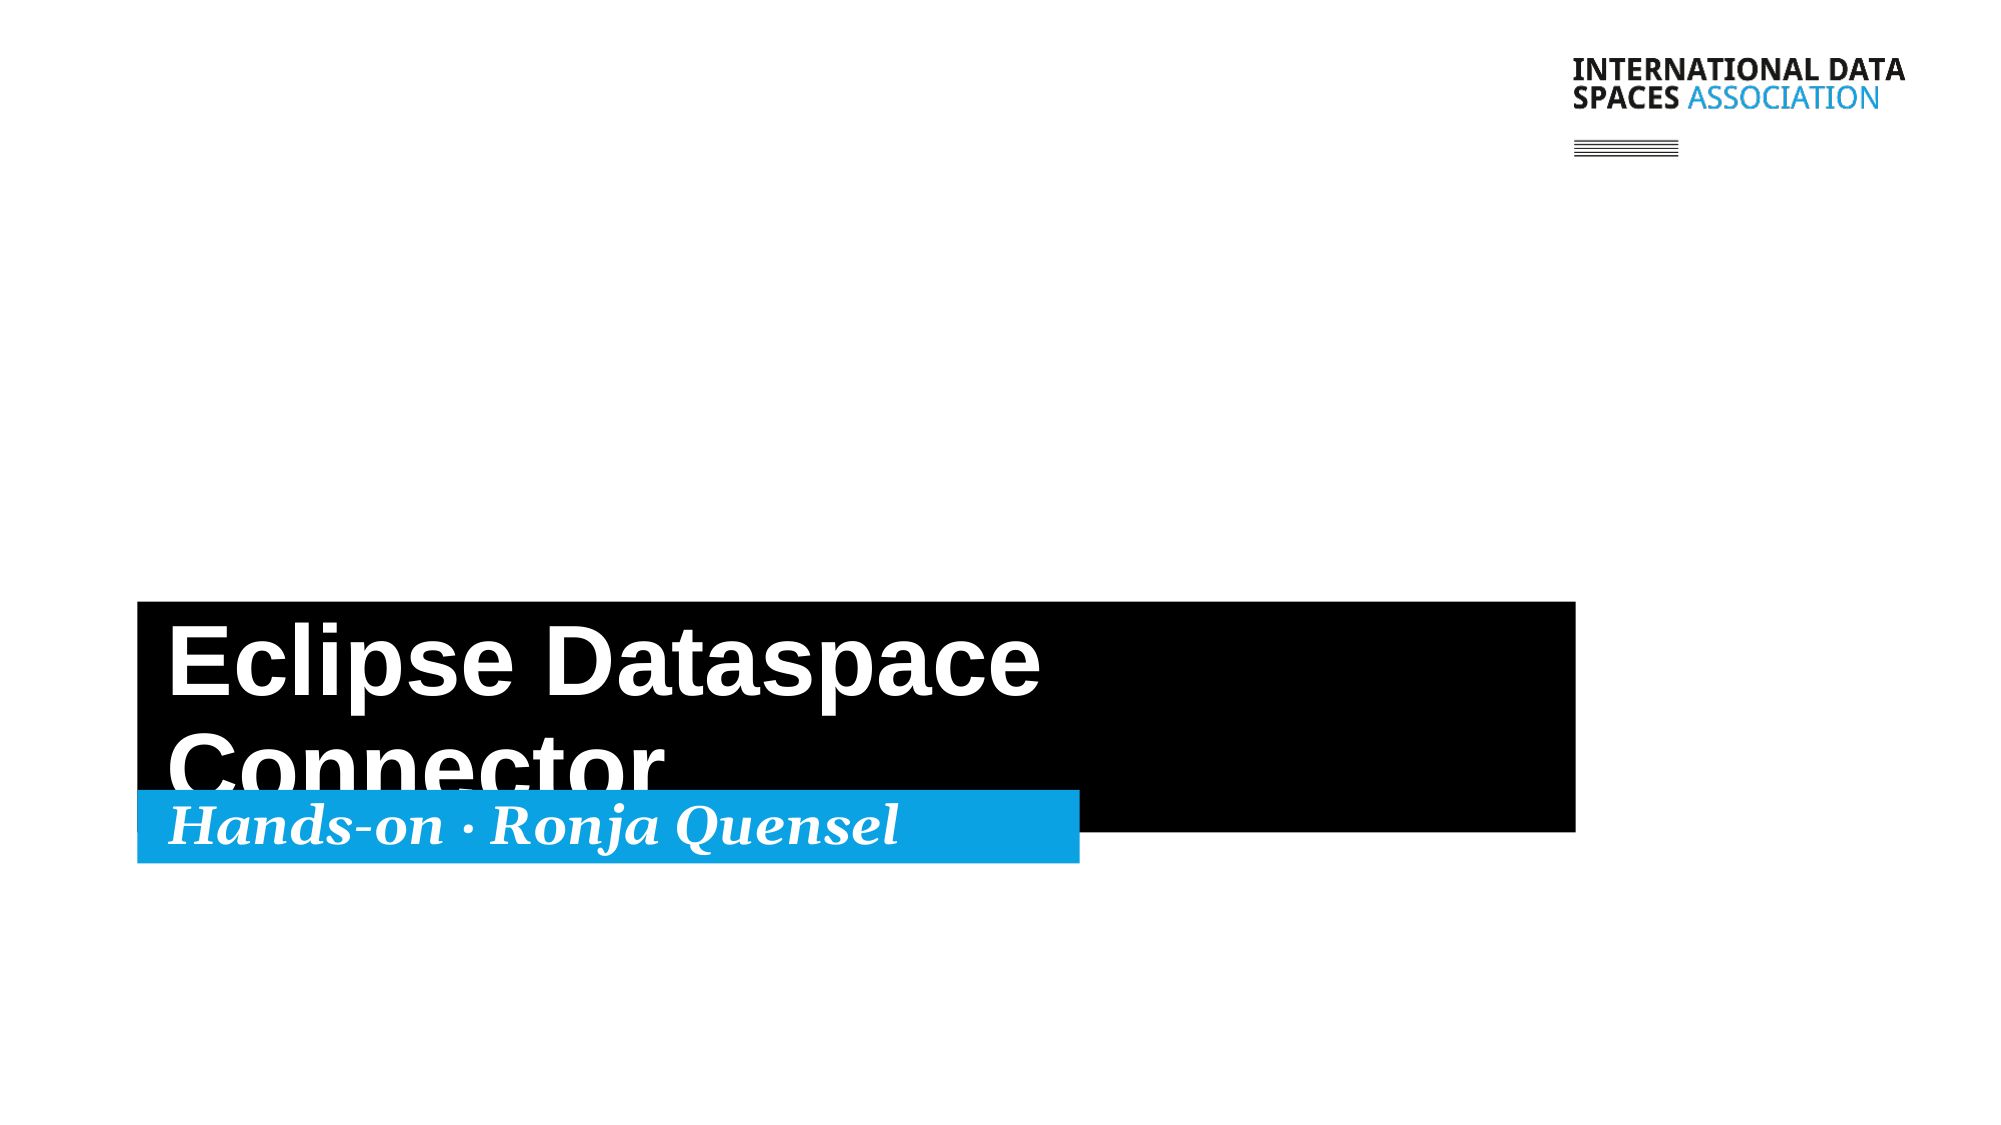

Eclipse Dataspace Connector
Hands-on ‧ Ronja Quensel